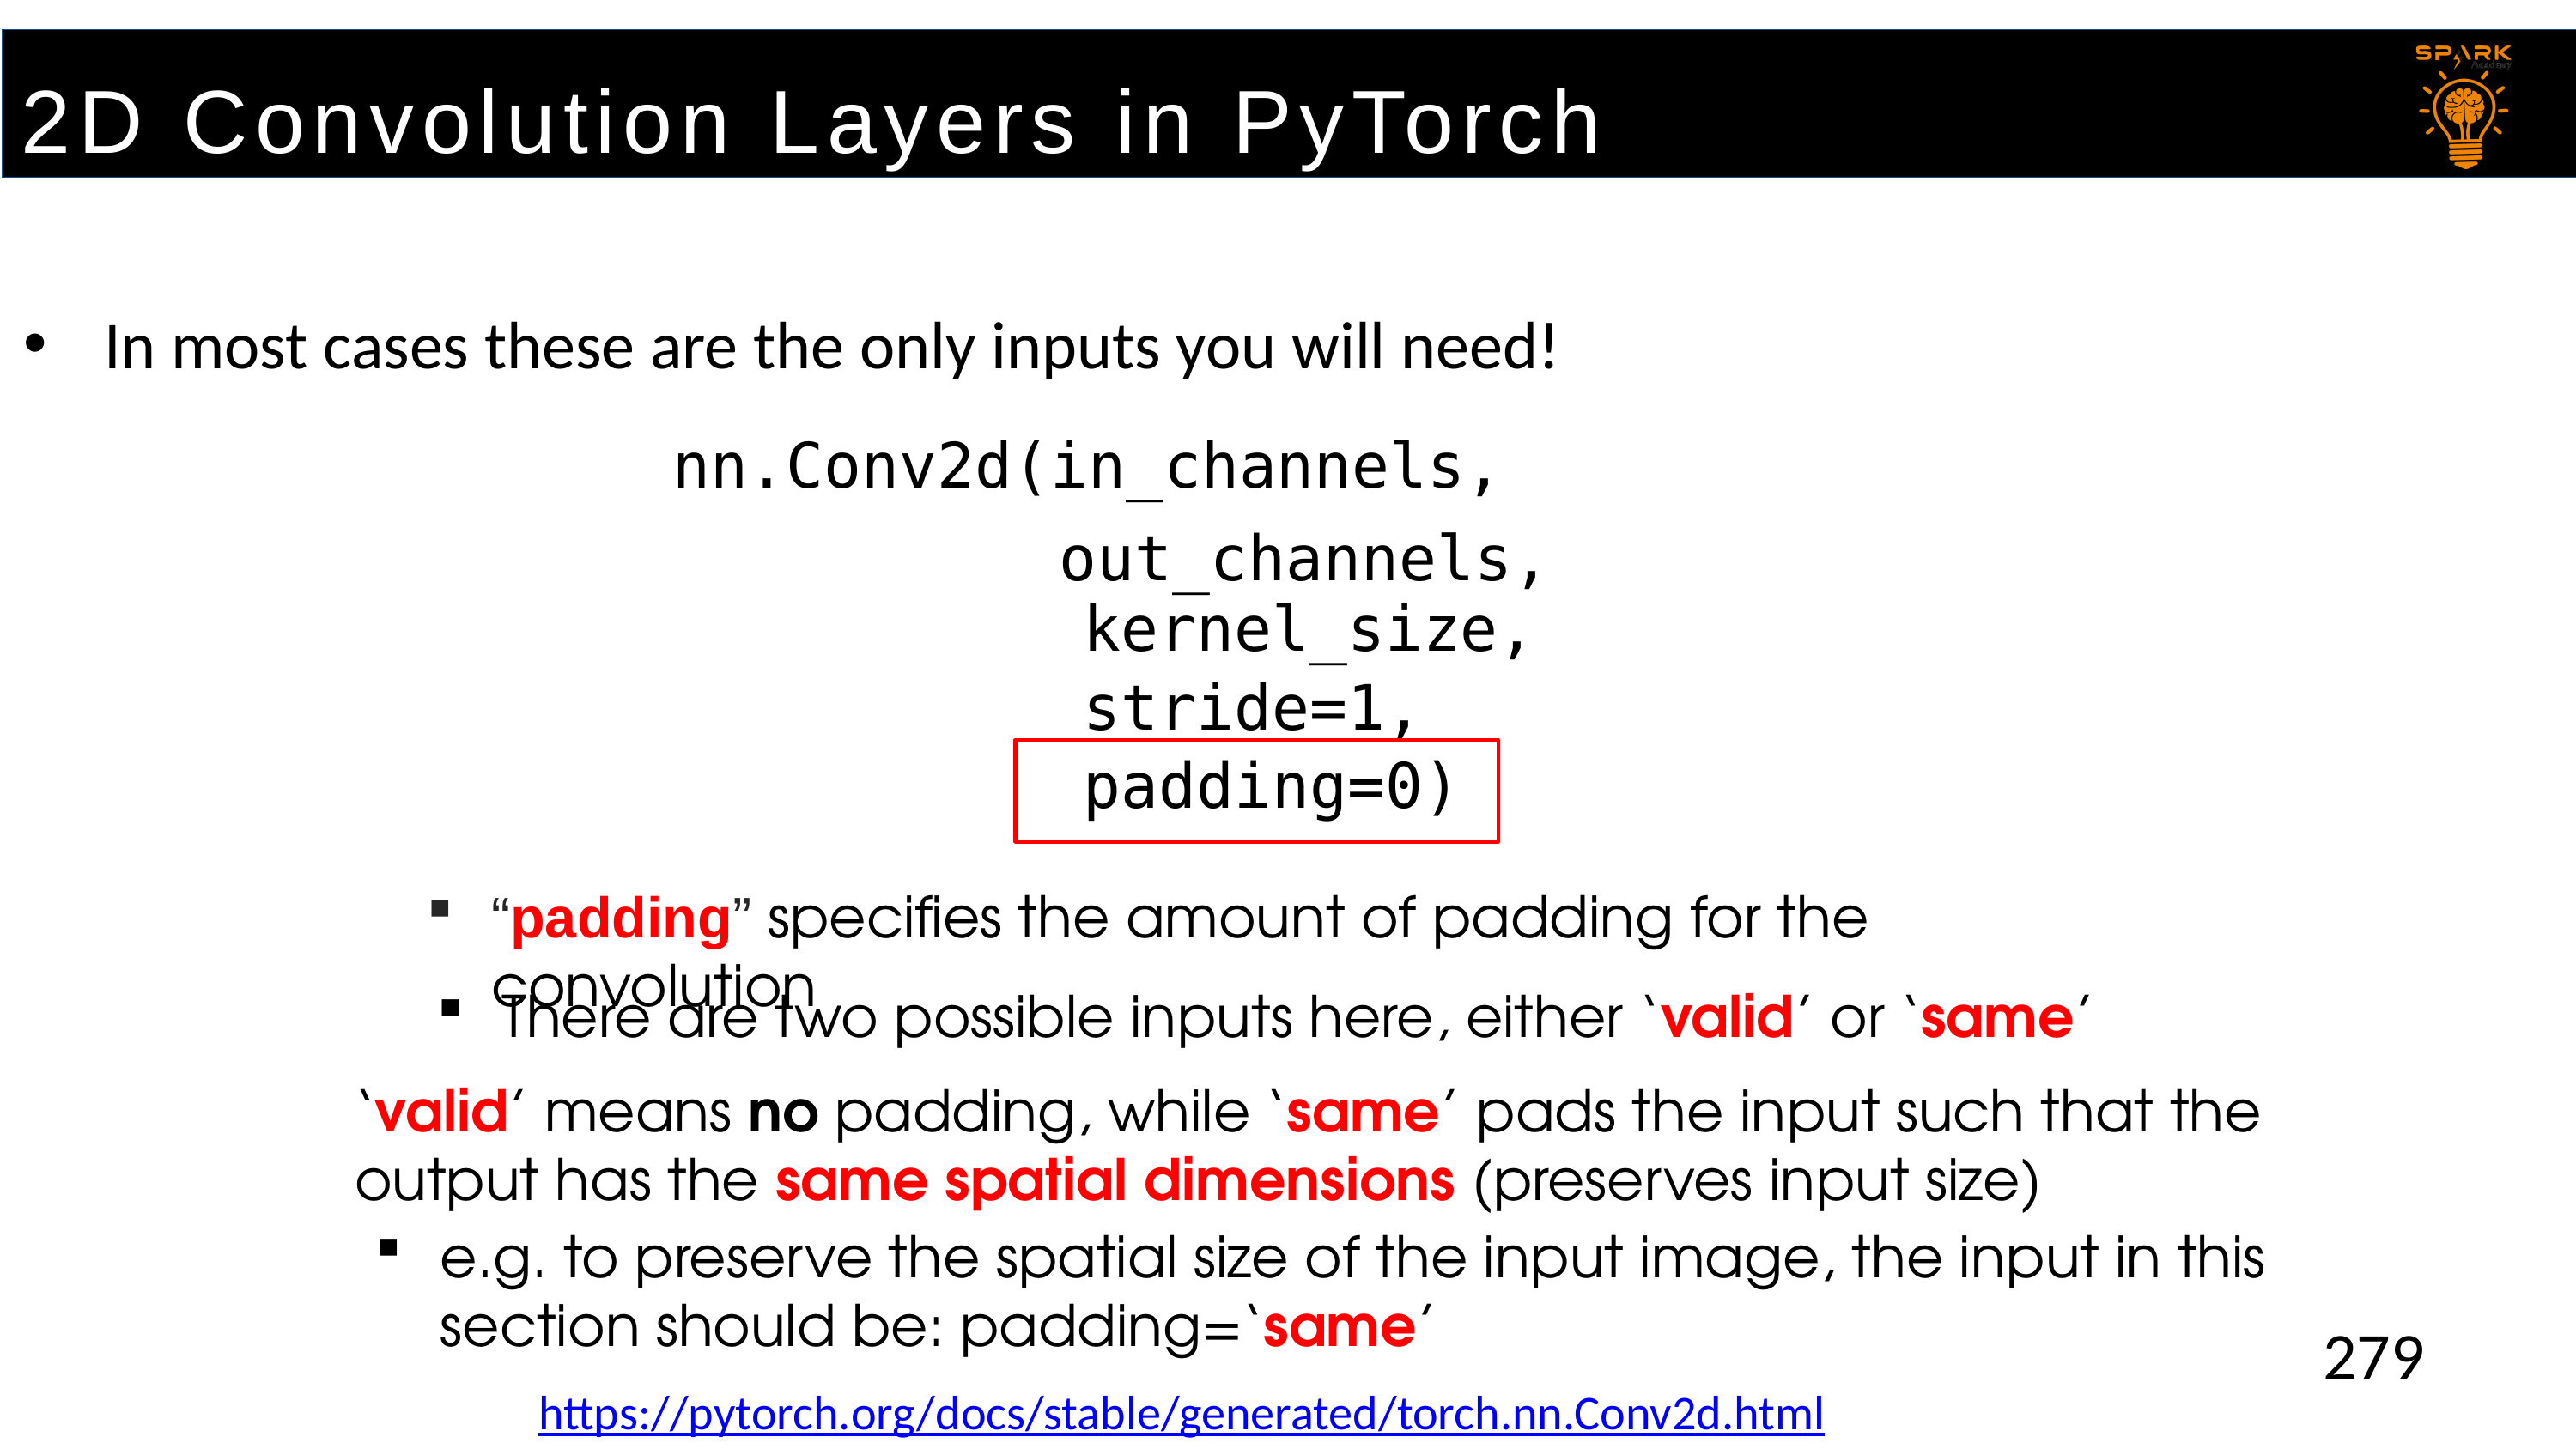

2D Convolution Layers in PyTorch
#

In most cases these are the only inputs you will need!
nn.Conv2d(in_channels,
			out_channels,
	kernel_size,
	stride=1,
	padding=0)

“padding” specifies the amount of padding for the convolution
There are two possible inputs here, either ‘valid’ or ‘same’
‘valid’ means no padding, while ‘same’ pads the input such that the output has the same spatial dimensions (preserves input size)
e.g. to preserve the spatial size of the input image, the input in this section should be: padding=‘same’
279
279
https://pytorch.org/docs/stable/generated/torch.nn.Conv2d.html